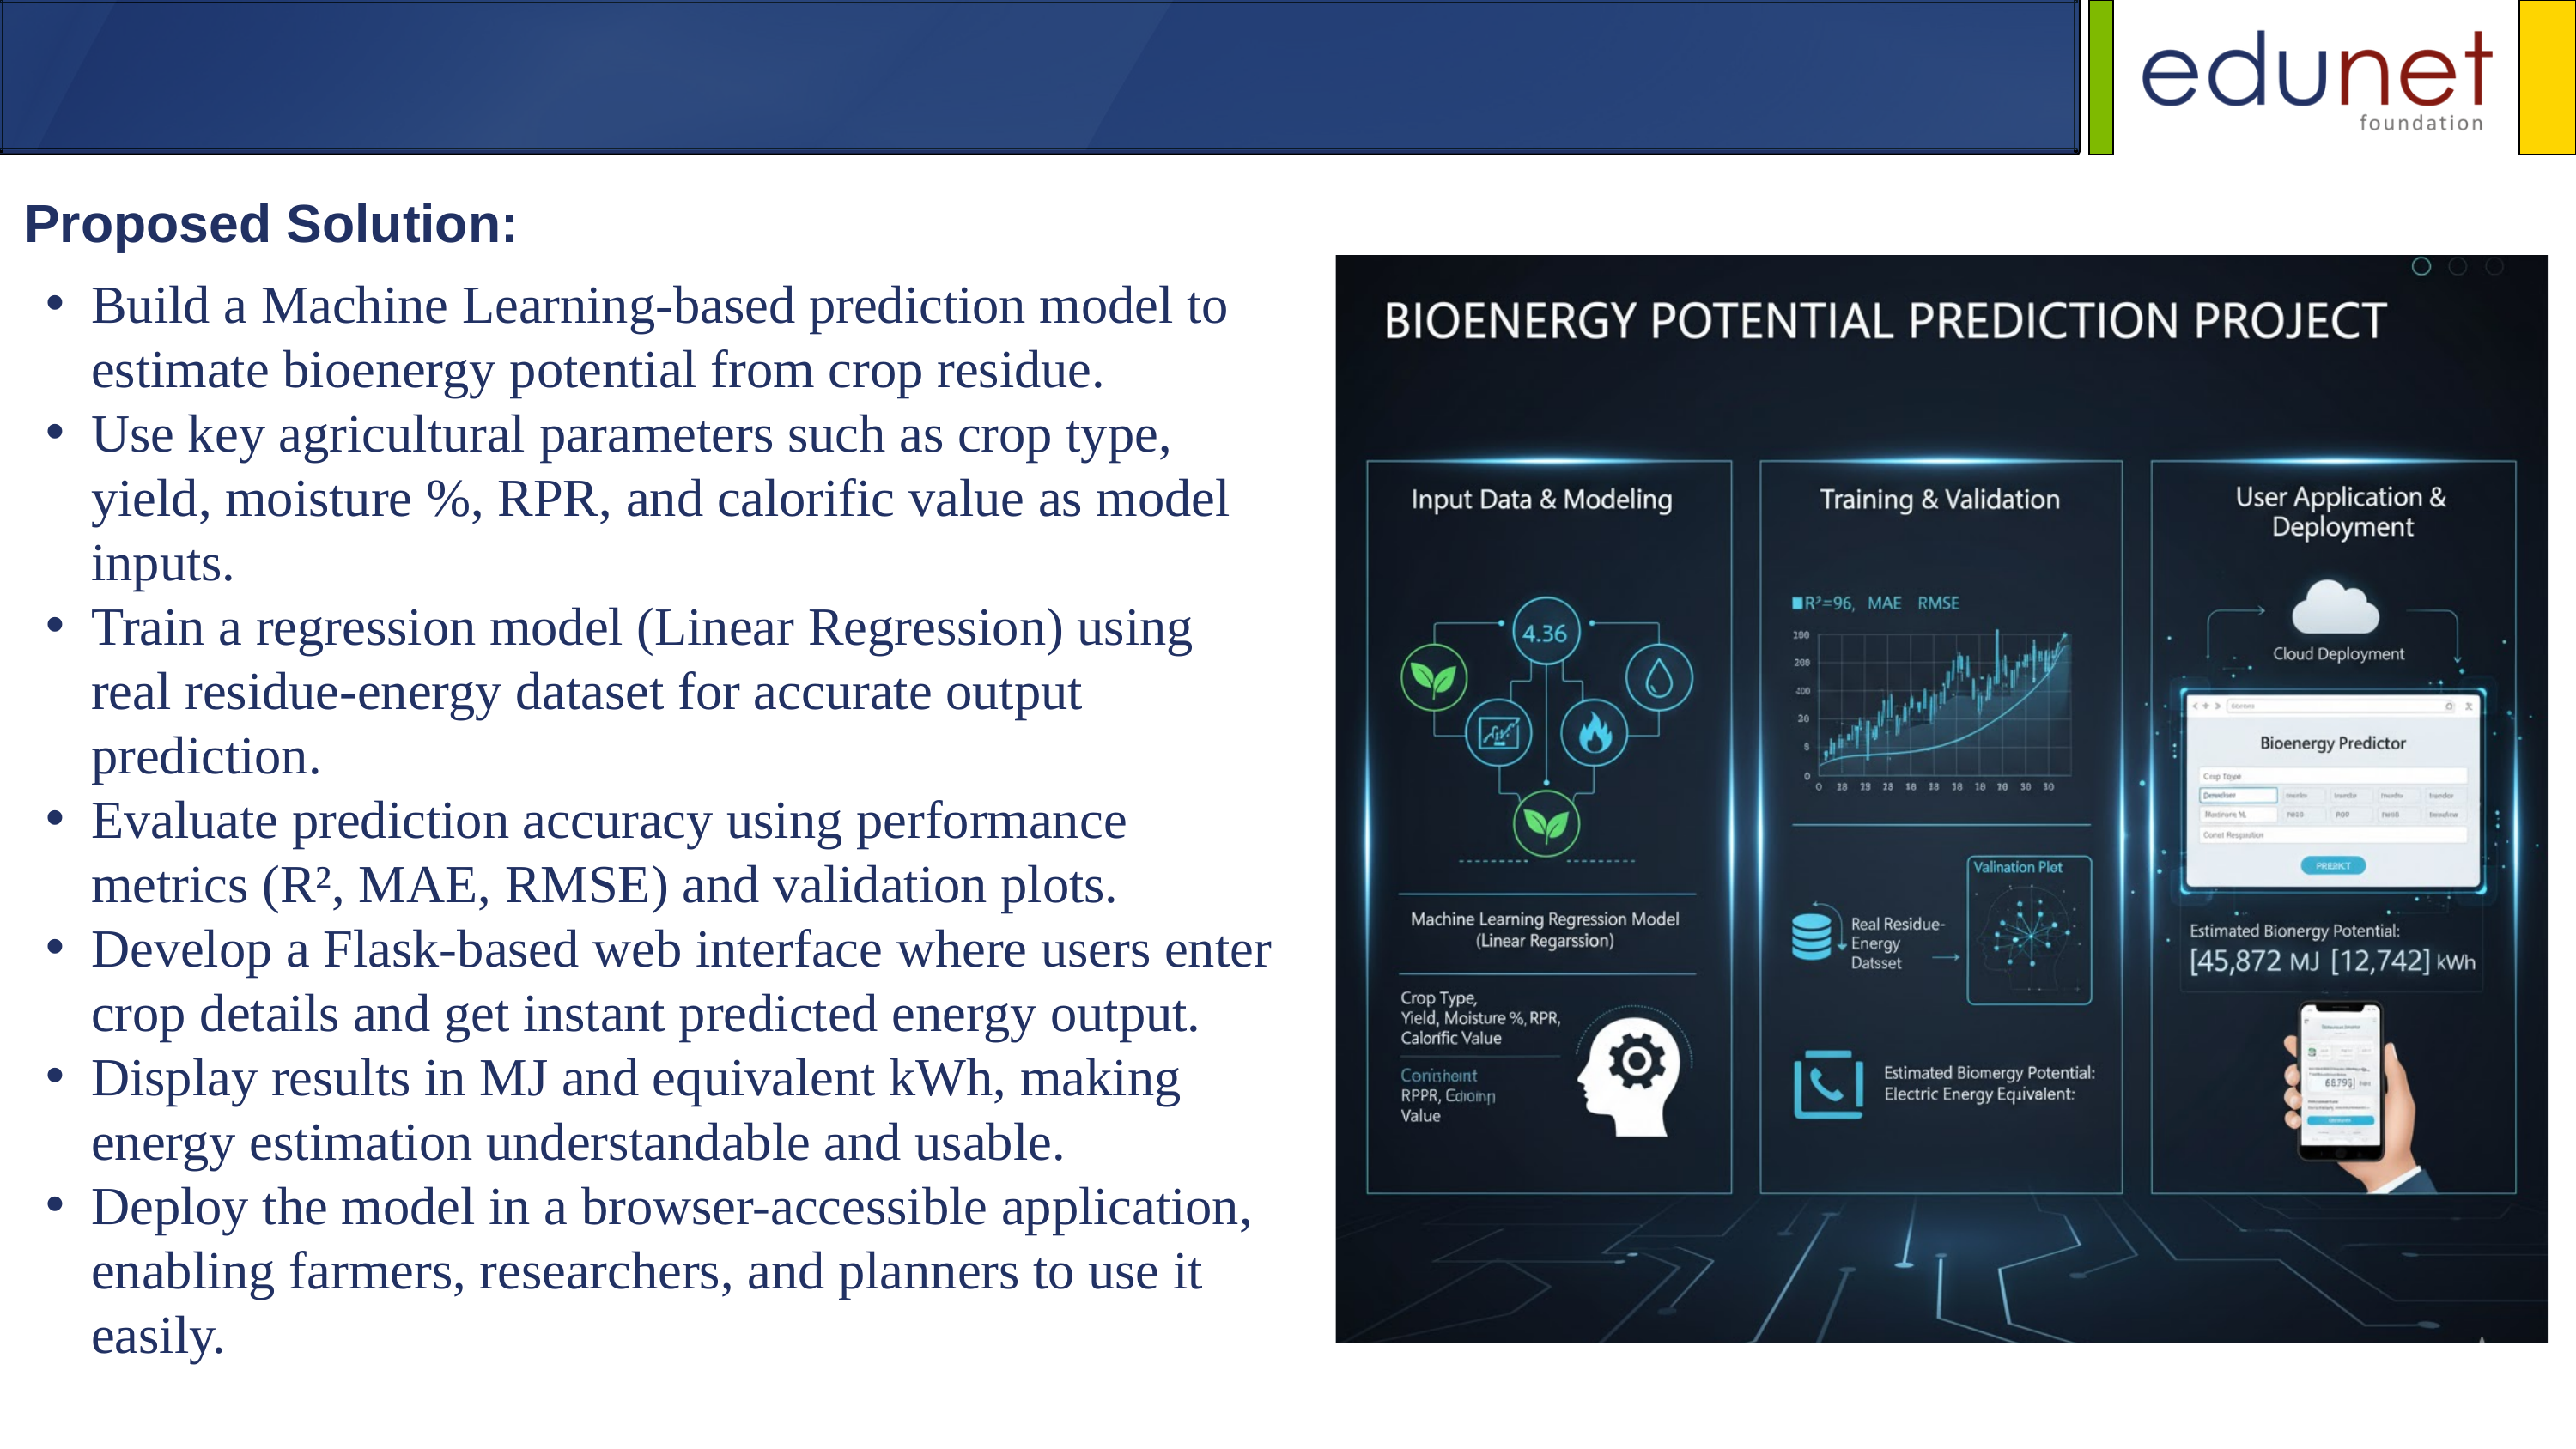

Proposed Solution:

Build a Machine Learning-based prediction model to estimate bioenergy potential from crop residue.
Use key agricultural parameters such as crop type, yield, moisture %, RPR, and calorific value as model inputs.
Train a regression model (Linear Regression) using real residue-energy dataset for accurate output prediction.
Evaluate prediction accuracy using performance metrics (R², MAE, RMSE) and validation plots.
Develop a Flask-based web interface where users enter crop details and get instant predicted energy output.
Display results in MJ and equivalent kWh, making energy estimation understandable and usable.
Deploy the model in a browser-accessible application, enabling farmers, researchers, and planners to use it easily.